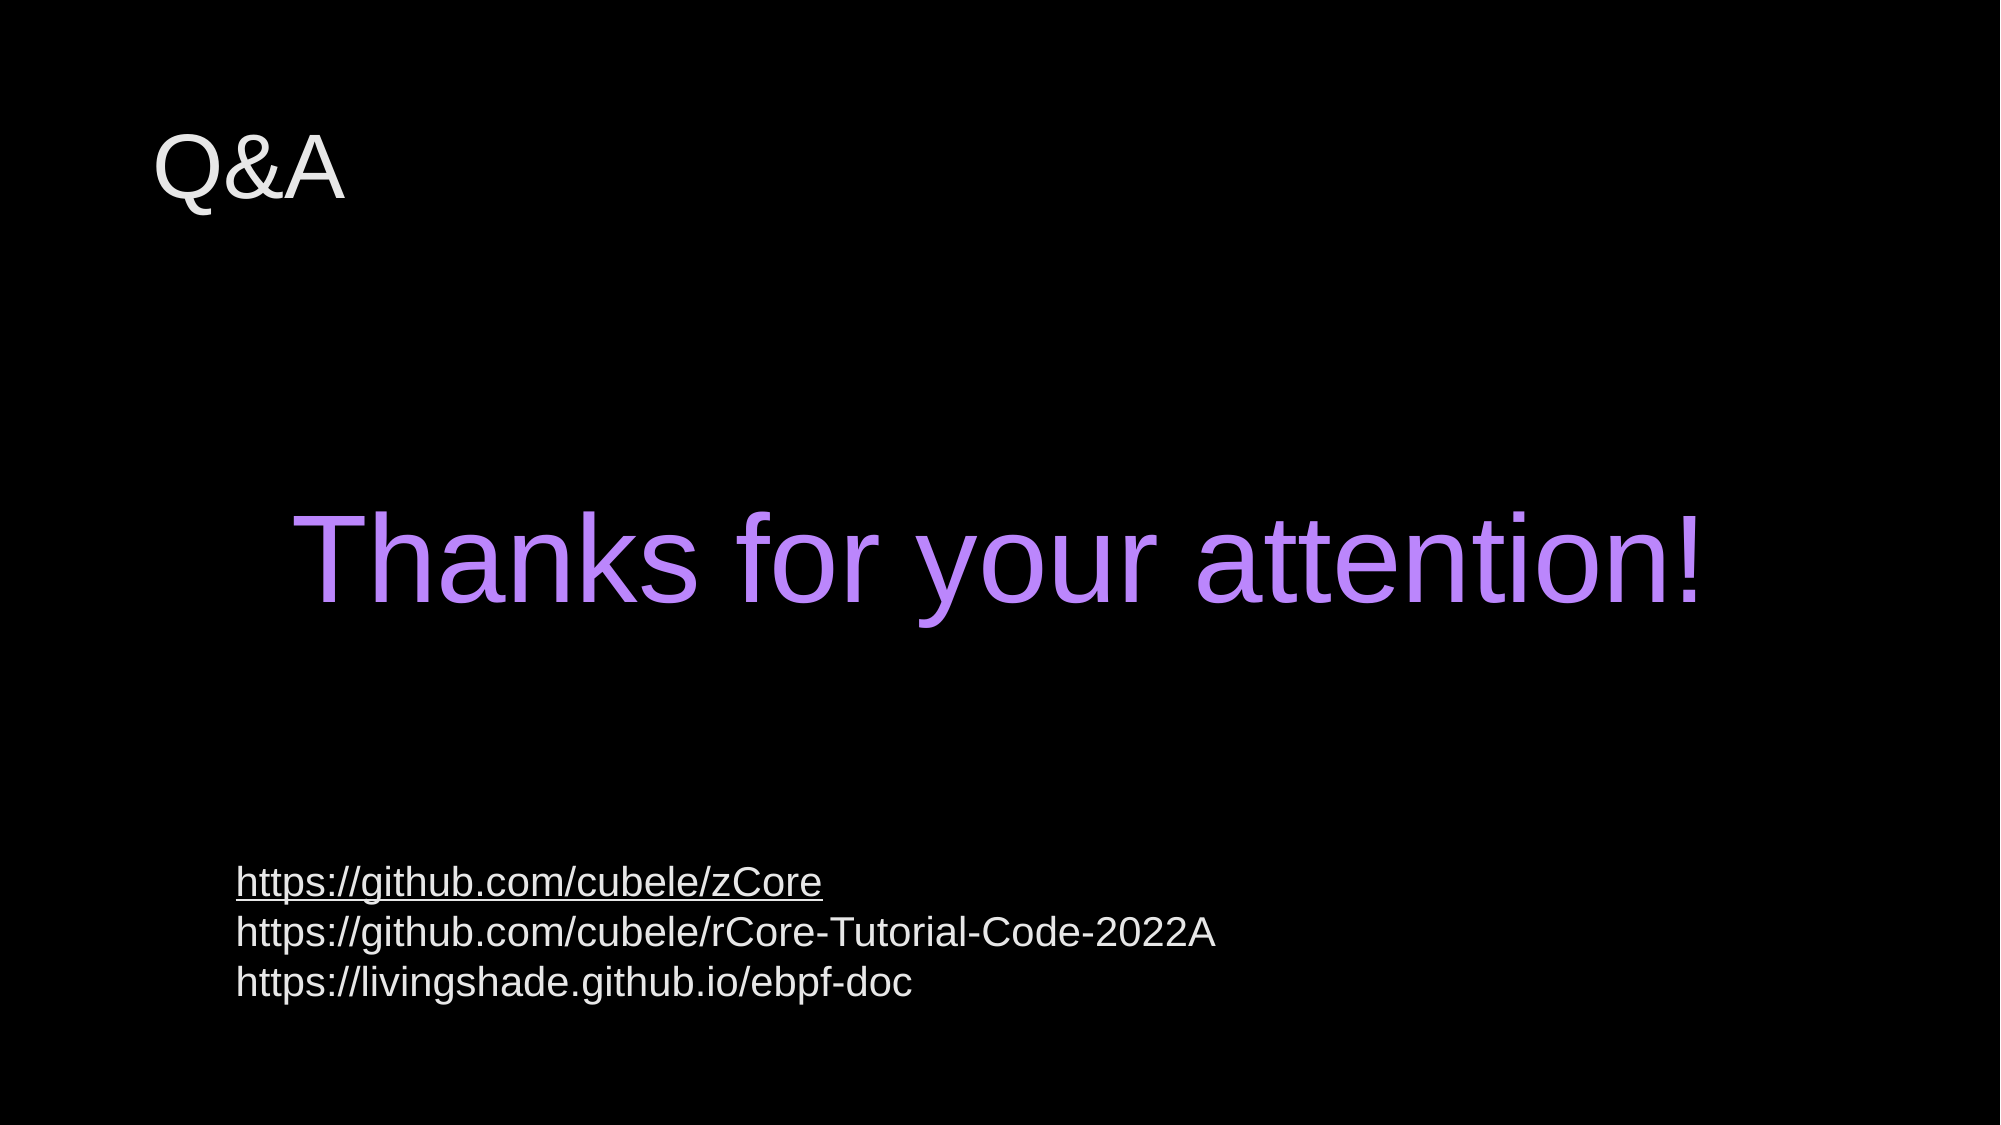

# Q&A
Thanks for your attention!
https://github.com/cubele/zCore
https://github.com/cubele/rCore-Tutorial-Code-2022A
https://livingshade.github.io/ebpf-doc